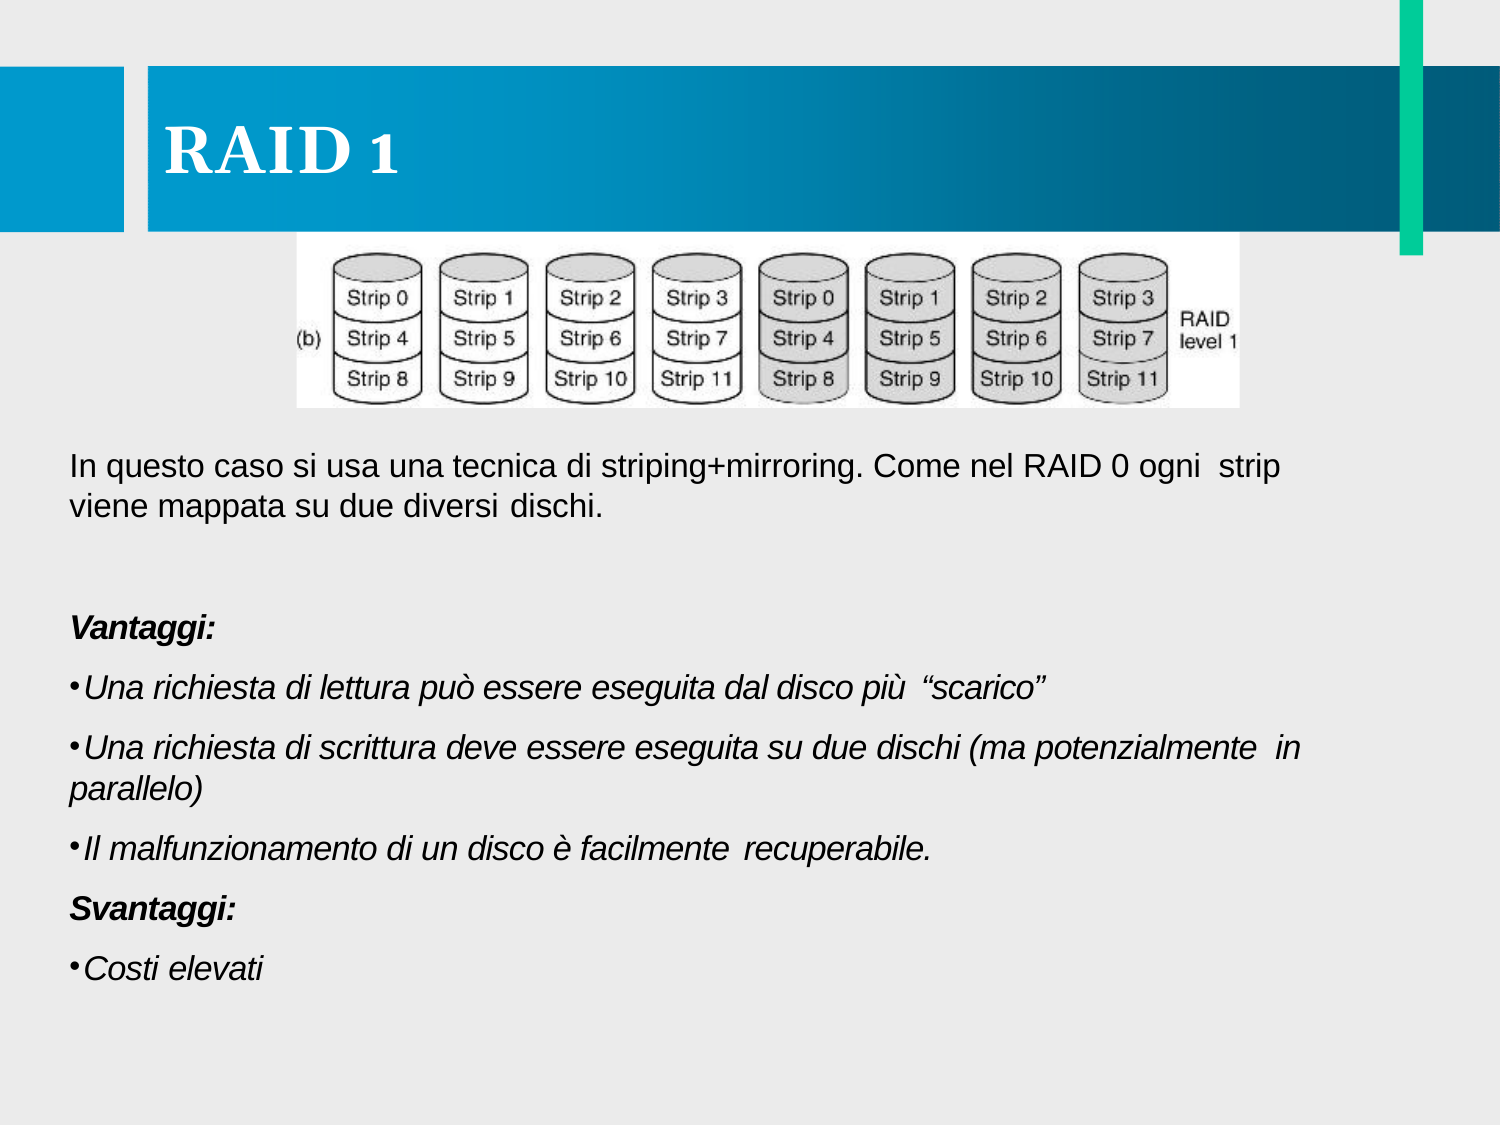

# RAID 1

In questo caso si usa una tecnica di striping+mirroring. Come nel RAID 0 ogni strip
viene mappata su due diversi dischi.

Vantaggi:
Una richiesta di lettura può essere eseguita dal disco più “scarico”
Una richiesta di scrittura deve essere eseguita su due dischi (ma potenzialmente in
parallelo)
Il malfunzionamento di un disco è facilmente recuperabile.
Svantaggi:
Costi elevati